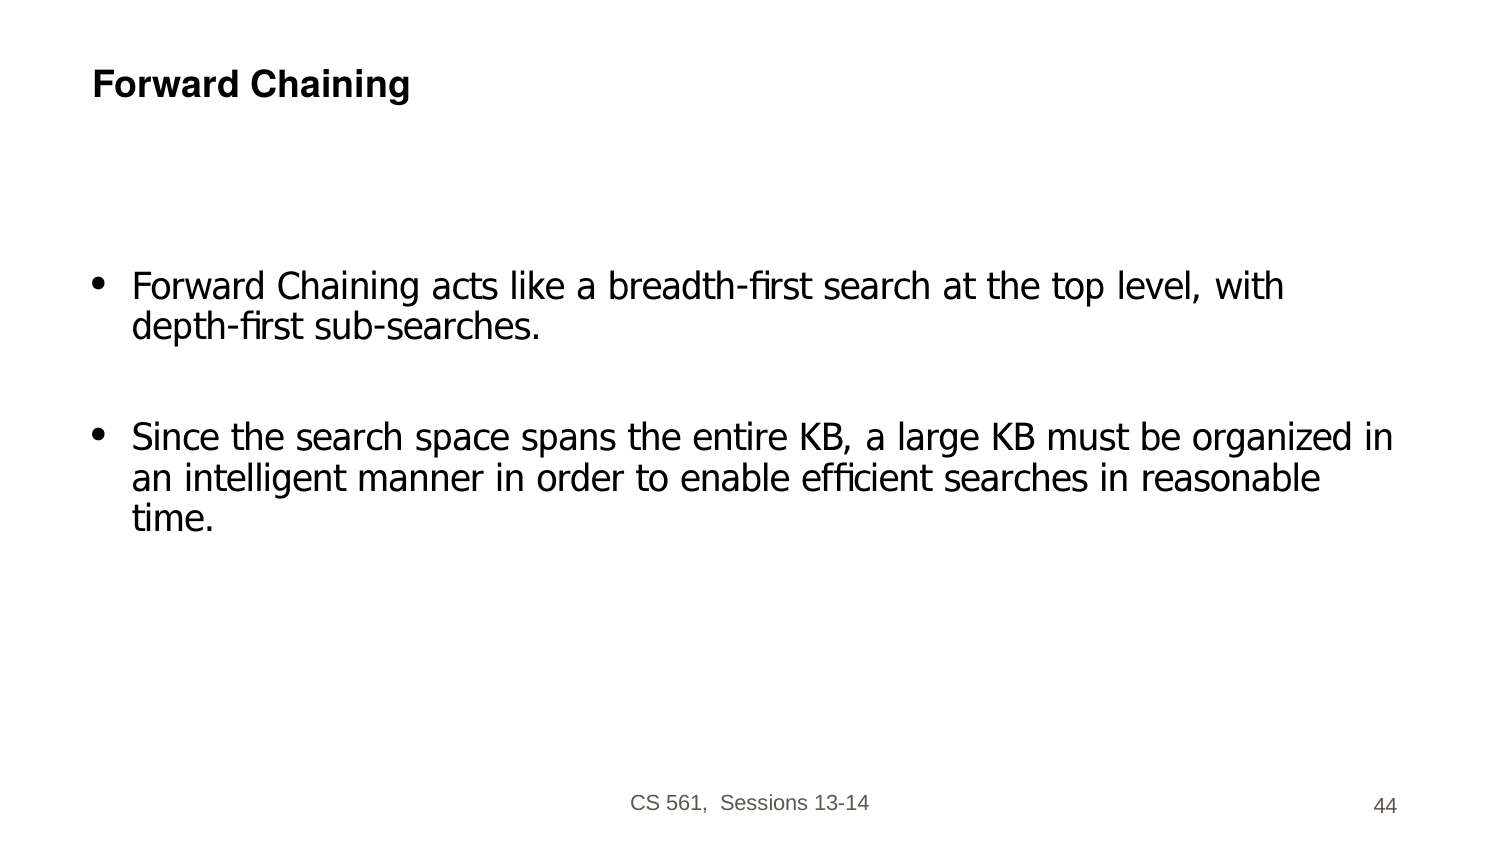

# Forward Chaining
Forward Chaining acts like a breadth-first search at the top level, with depth-first sub-searches.

Since the search space spans the entire KB, a large KB must be organized in an intelligent manner in order to enable efficient searches in reasonable time.
CS 561,  Sessions 13-14
44